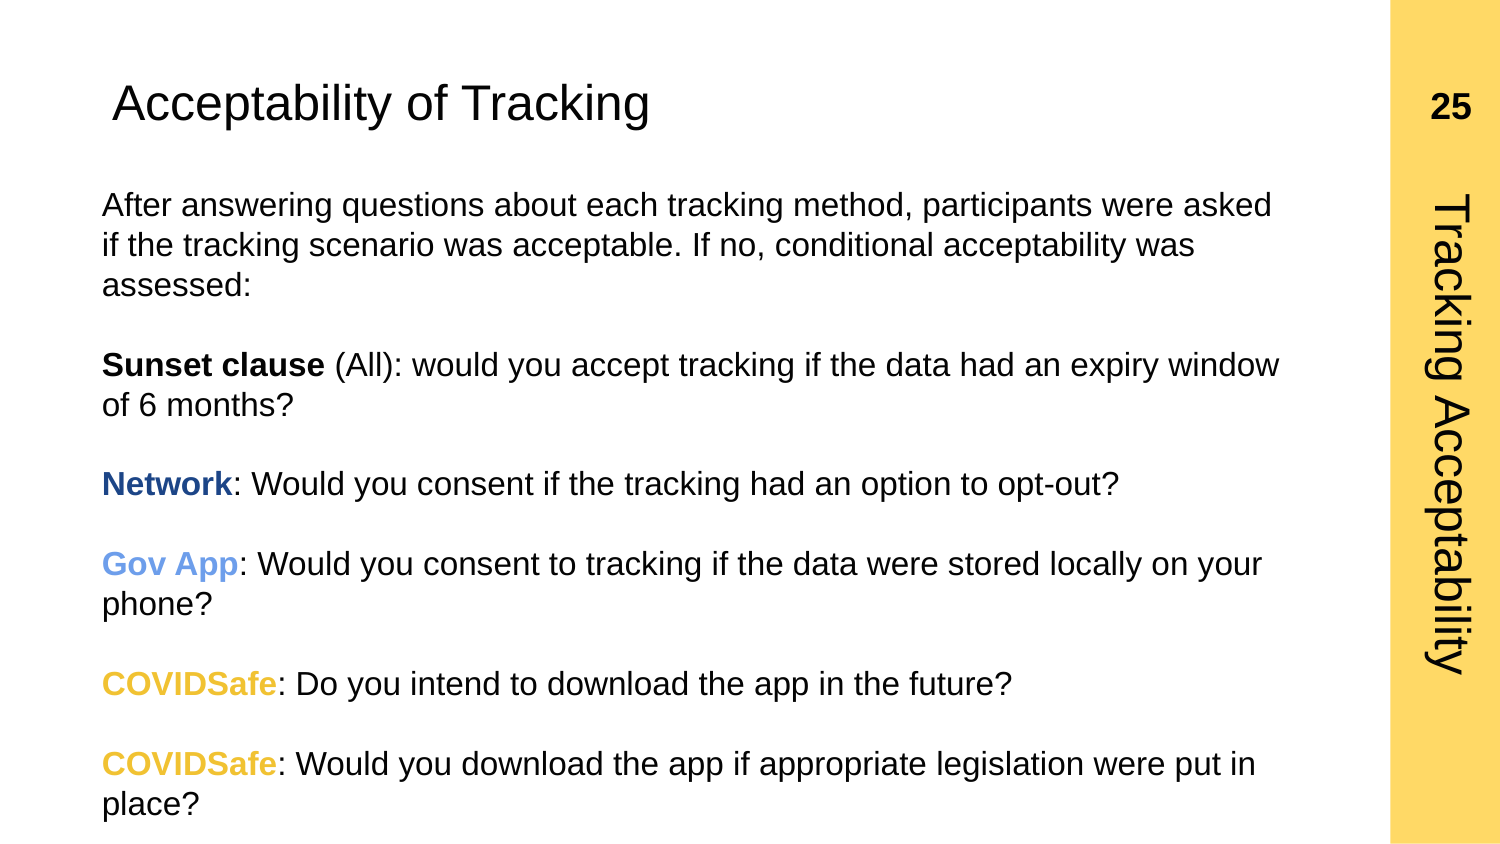

Acceptability of Tracking
25
After answering questions about each tracking method, participants were asked if the tracking scenario was acceptable. If no, conditional acceptability was assessed:

Sunset clause (All): would you accept tracking if the data had an expiry window of 6 months?

Network: Would you consent if the tracking had an option to opt-out?

Gov App: Would you consent to tracking if the data were stored locally on your phone?

COVIDSafe: Do you intend to download the app in the future?

COVIDSafe: Would you download the app if appropriate legislation were put in place?
Tracking Acceptability